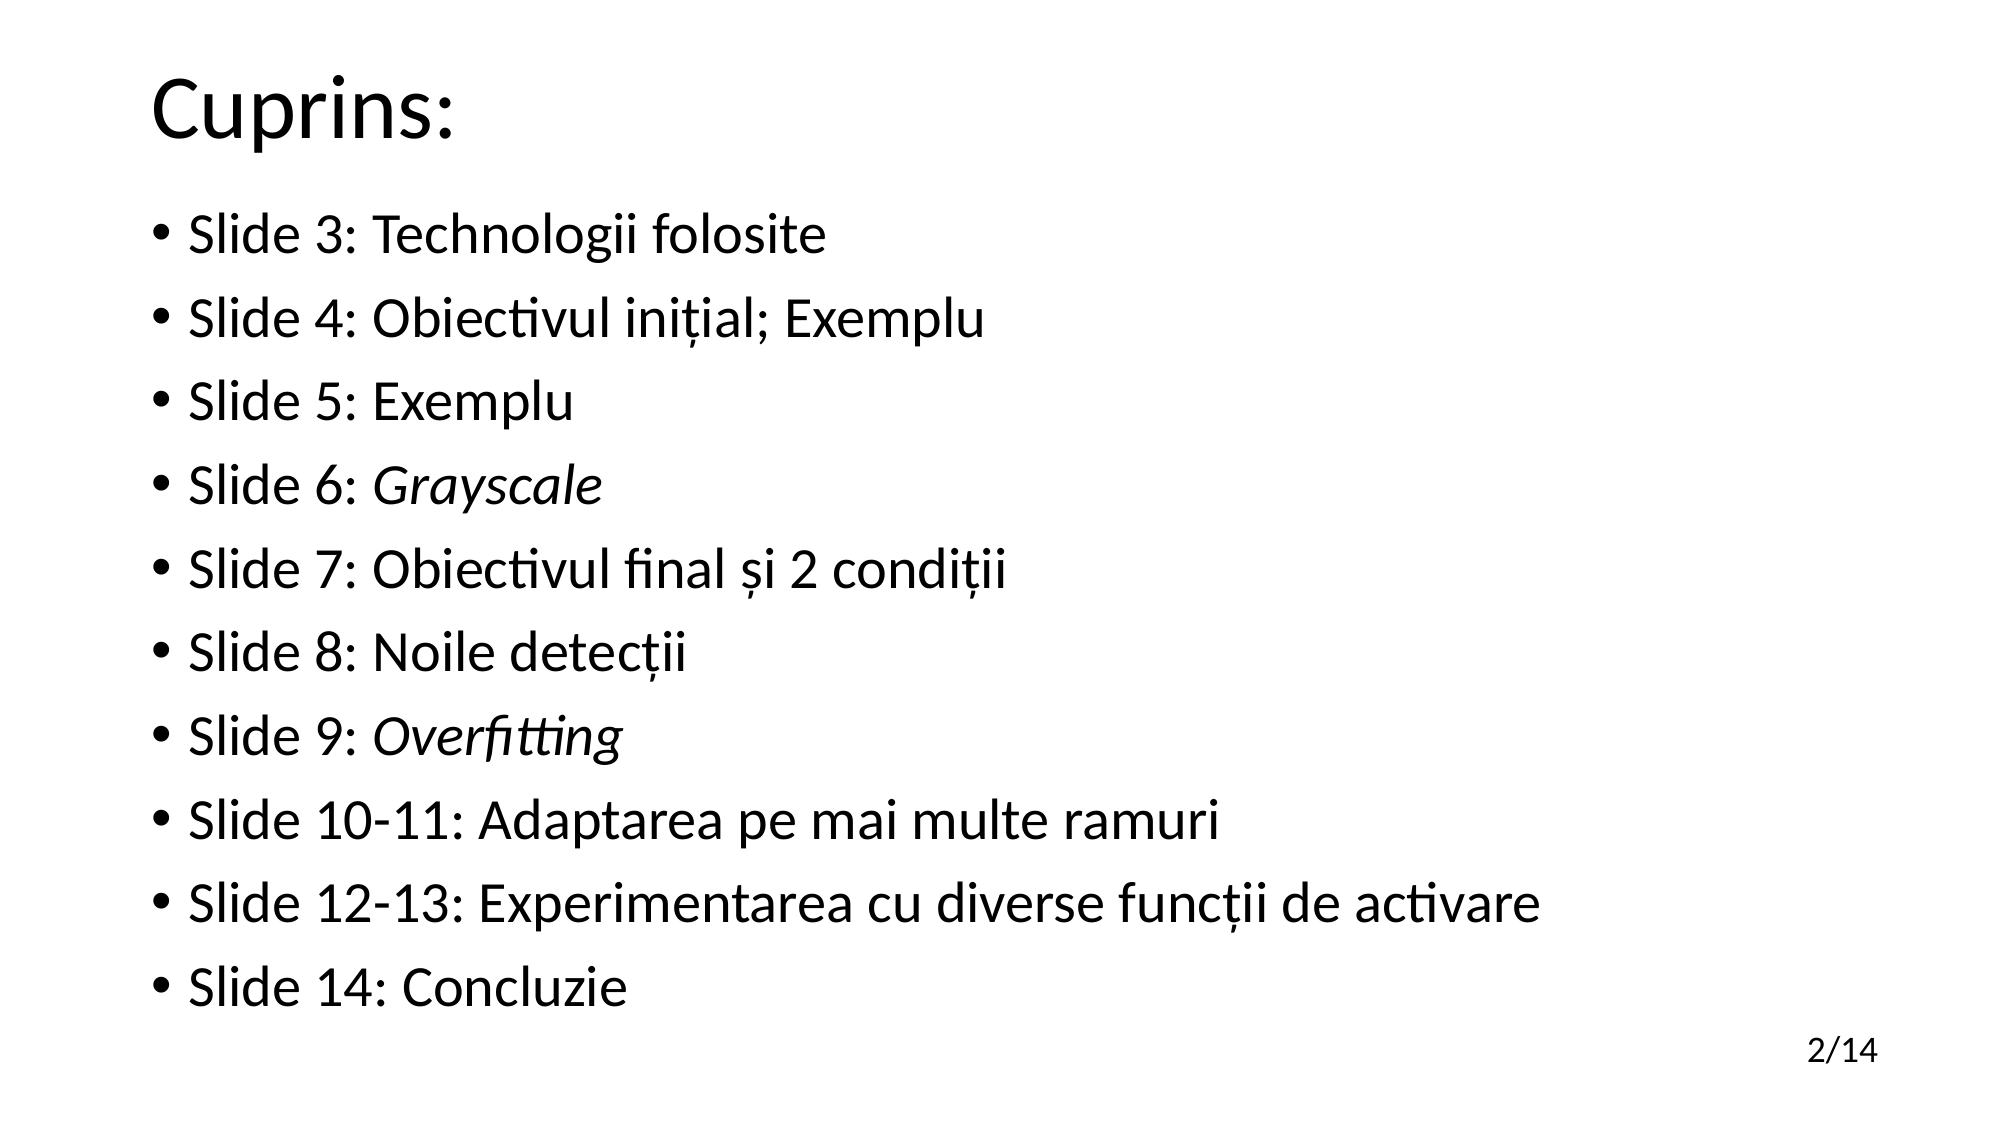

# Cuprins:
Slide 3: Technologii folosite
Slide 4: Obiectivul inițial; Exemplu
Slide 5: Exemplu
Slide 6: Grayscale
Slide 7: Obiectivul final și 2 condiții
Slide 8: Noile detecții
Slide 9: Overfitting
Slide 10-11: Adaptarea pe mai multe ramuri
Slide 12-13: Experimentarea cu diverse funcții de activare
Slide 14: Concluzie
2/14